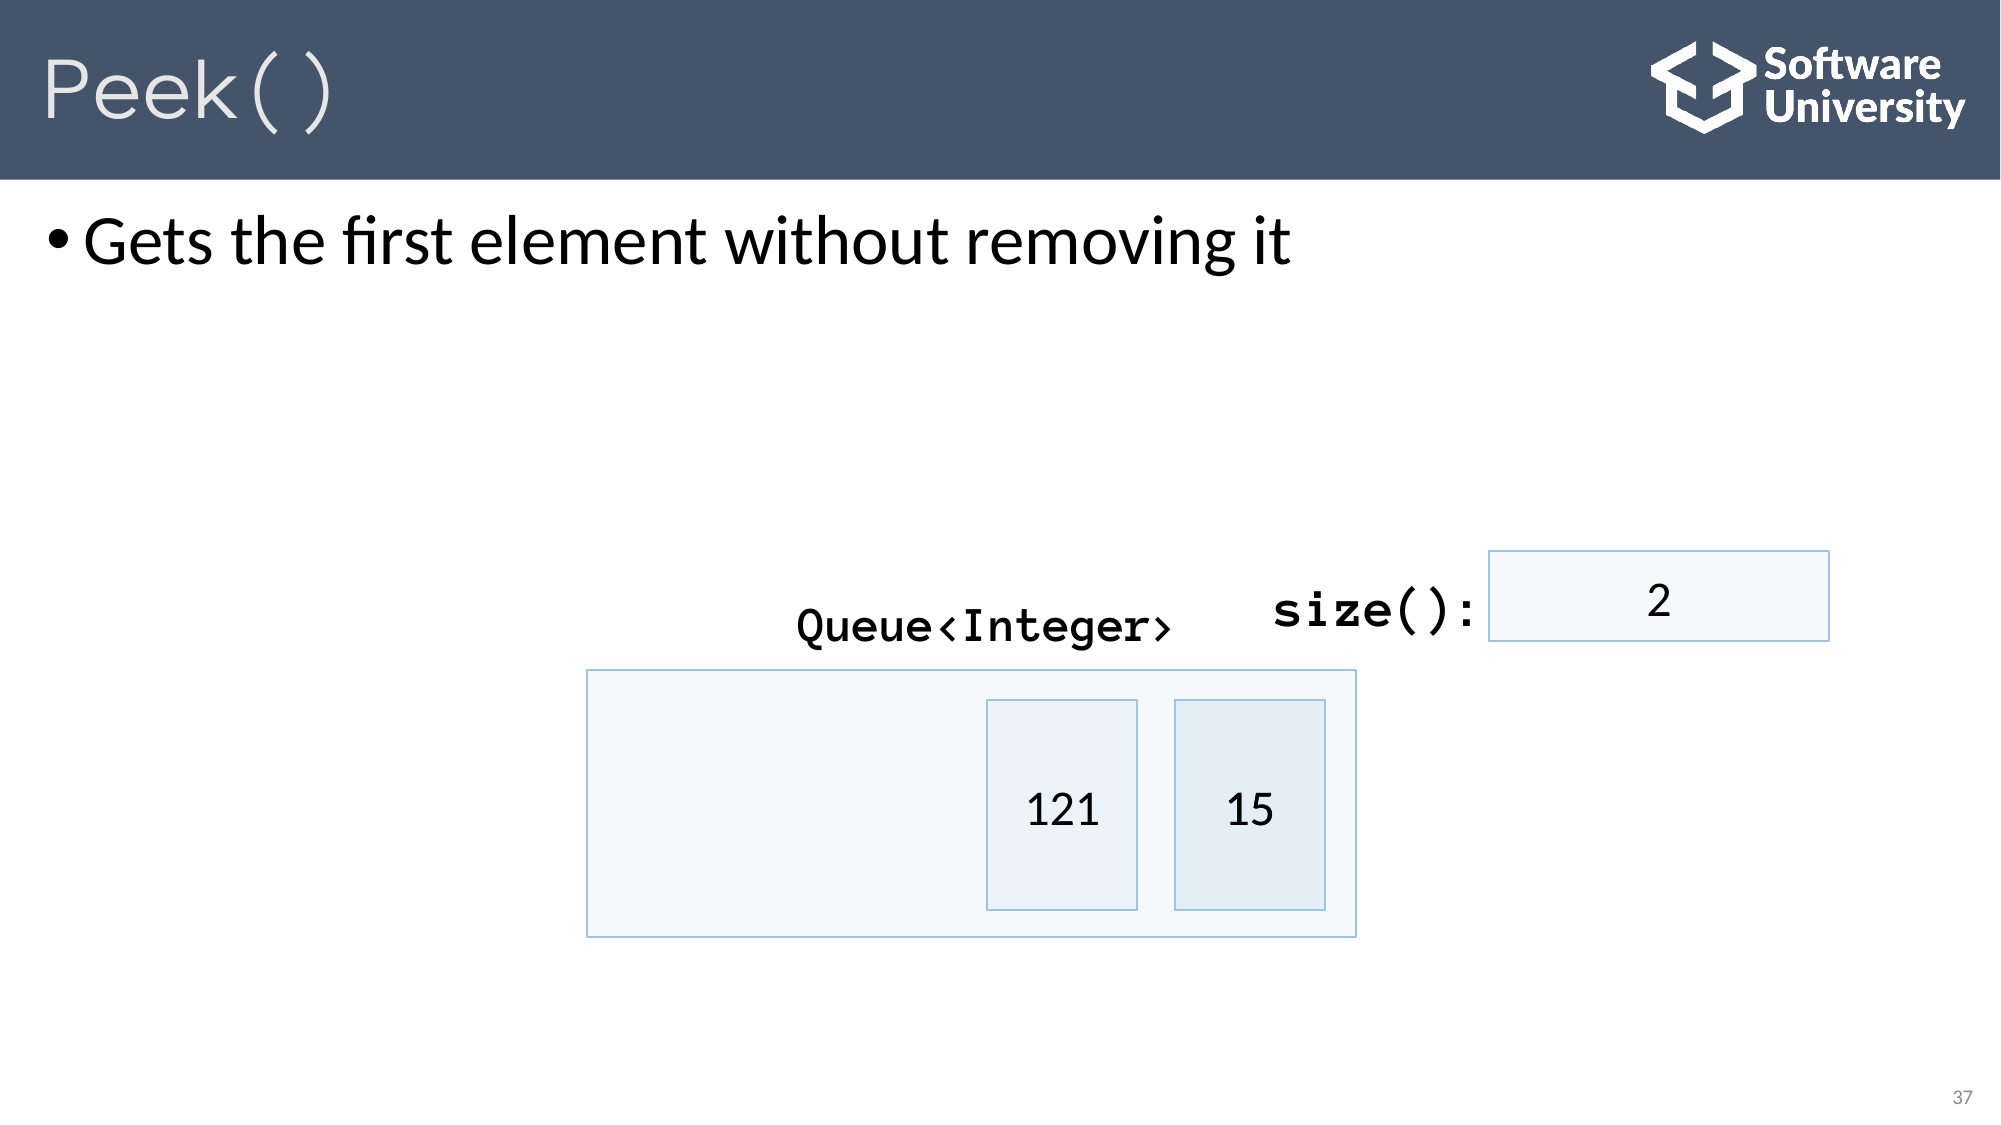

# Peek()
Gets the first element without removing it
2
size():
Queue<Integer>

121

15

15

37